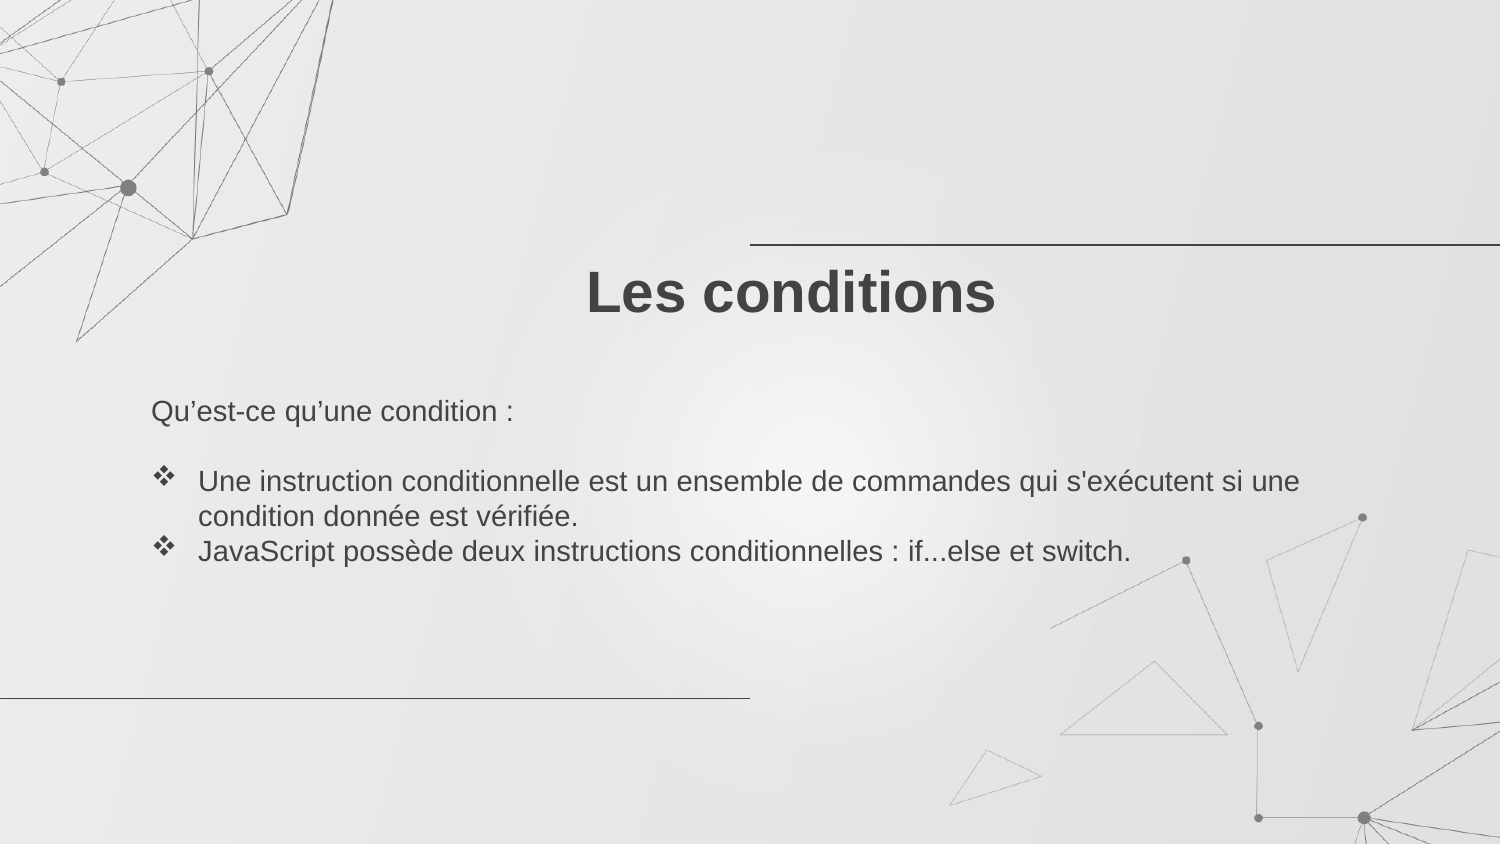

# Les conditions
Qu’est-ce qu’une condition :
Une instruction conditionnelle est un ensemble de commandes qui s'exécutent si une condition donnée est vérifiée.
JavaScript possède deux instructions conditionnelles : if...else et switch.